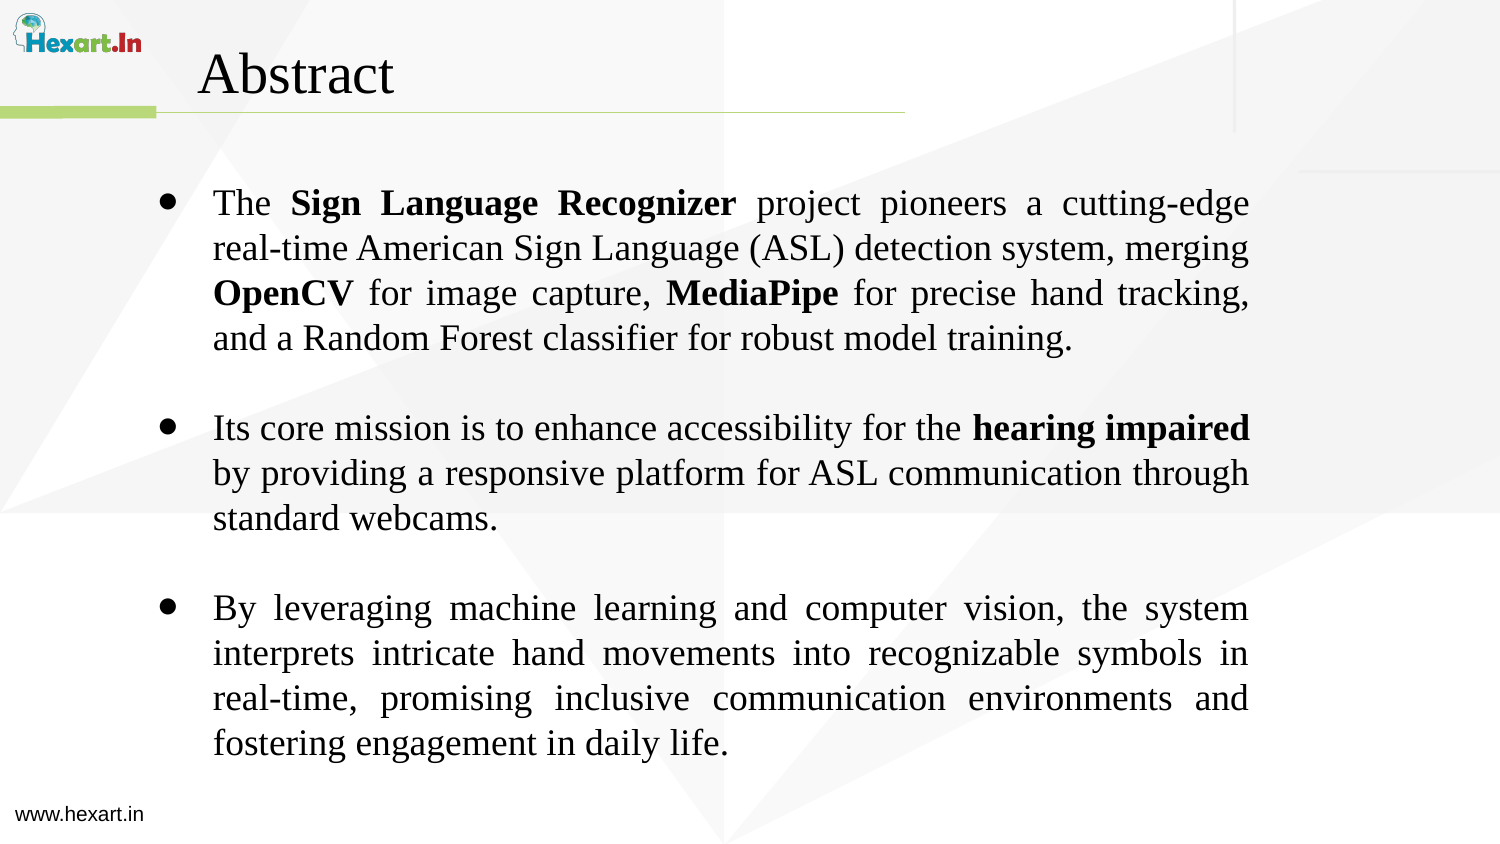

Abstract
The Sign Language Recognizer project pioneers a cutting-edge real-time American Sign Language (ASL) detection system, merging OpenCV for image capture, MediaPipe for precise hand tracking, and a Random Forest classifier for robust model training.

Its core mission is to enhance accessibility for the hearing impaired by providing a responsive platform for ASL communication through standard webcams.

By leveraging machine learning and computer vision, the system interprets intricate hand movements into recognizable symbols in real-time, promising inclusive communication environments and fostering engagement in daily life.